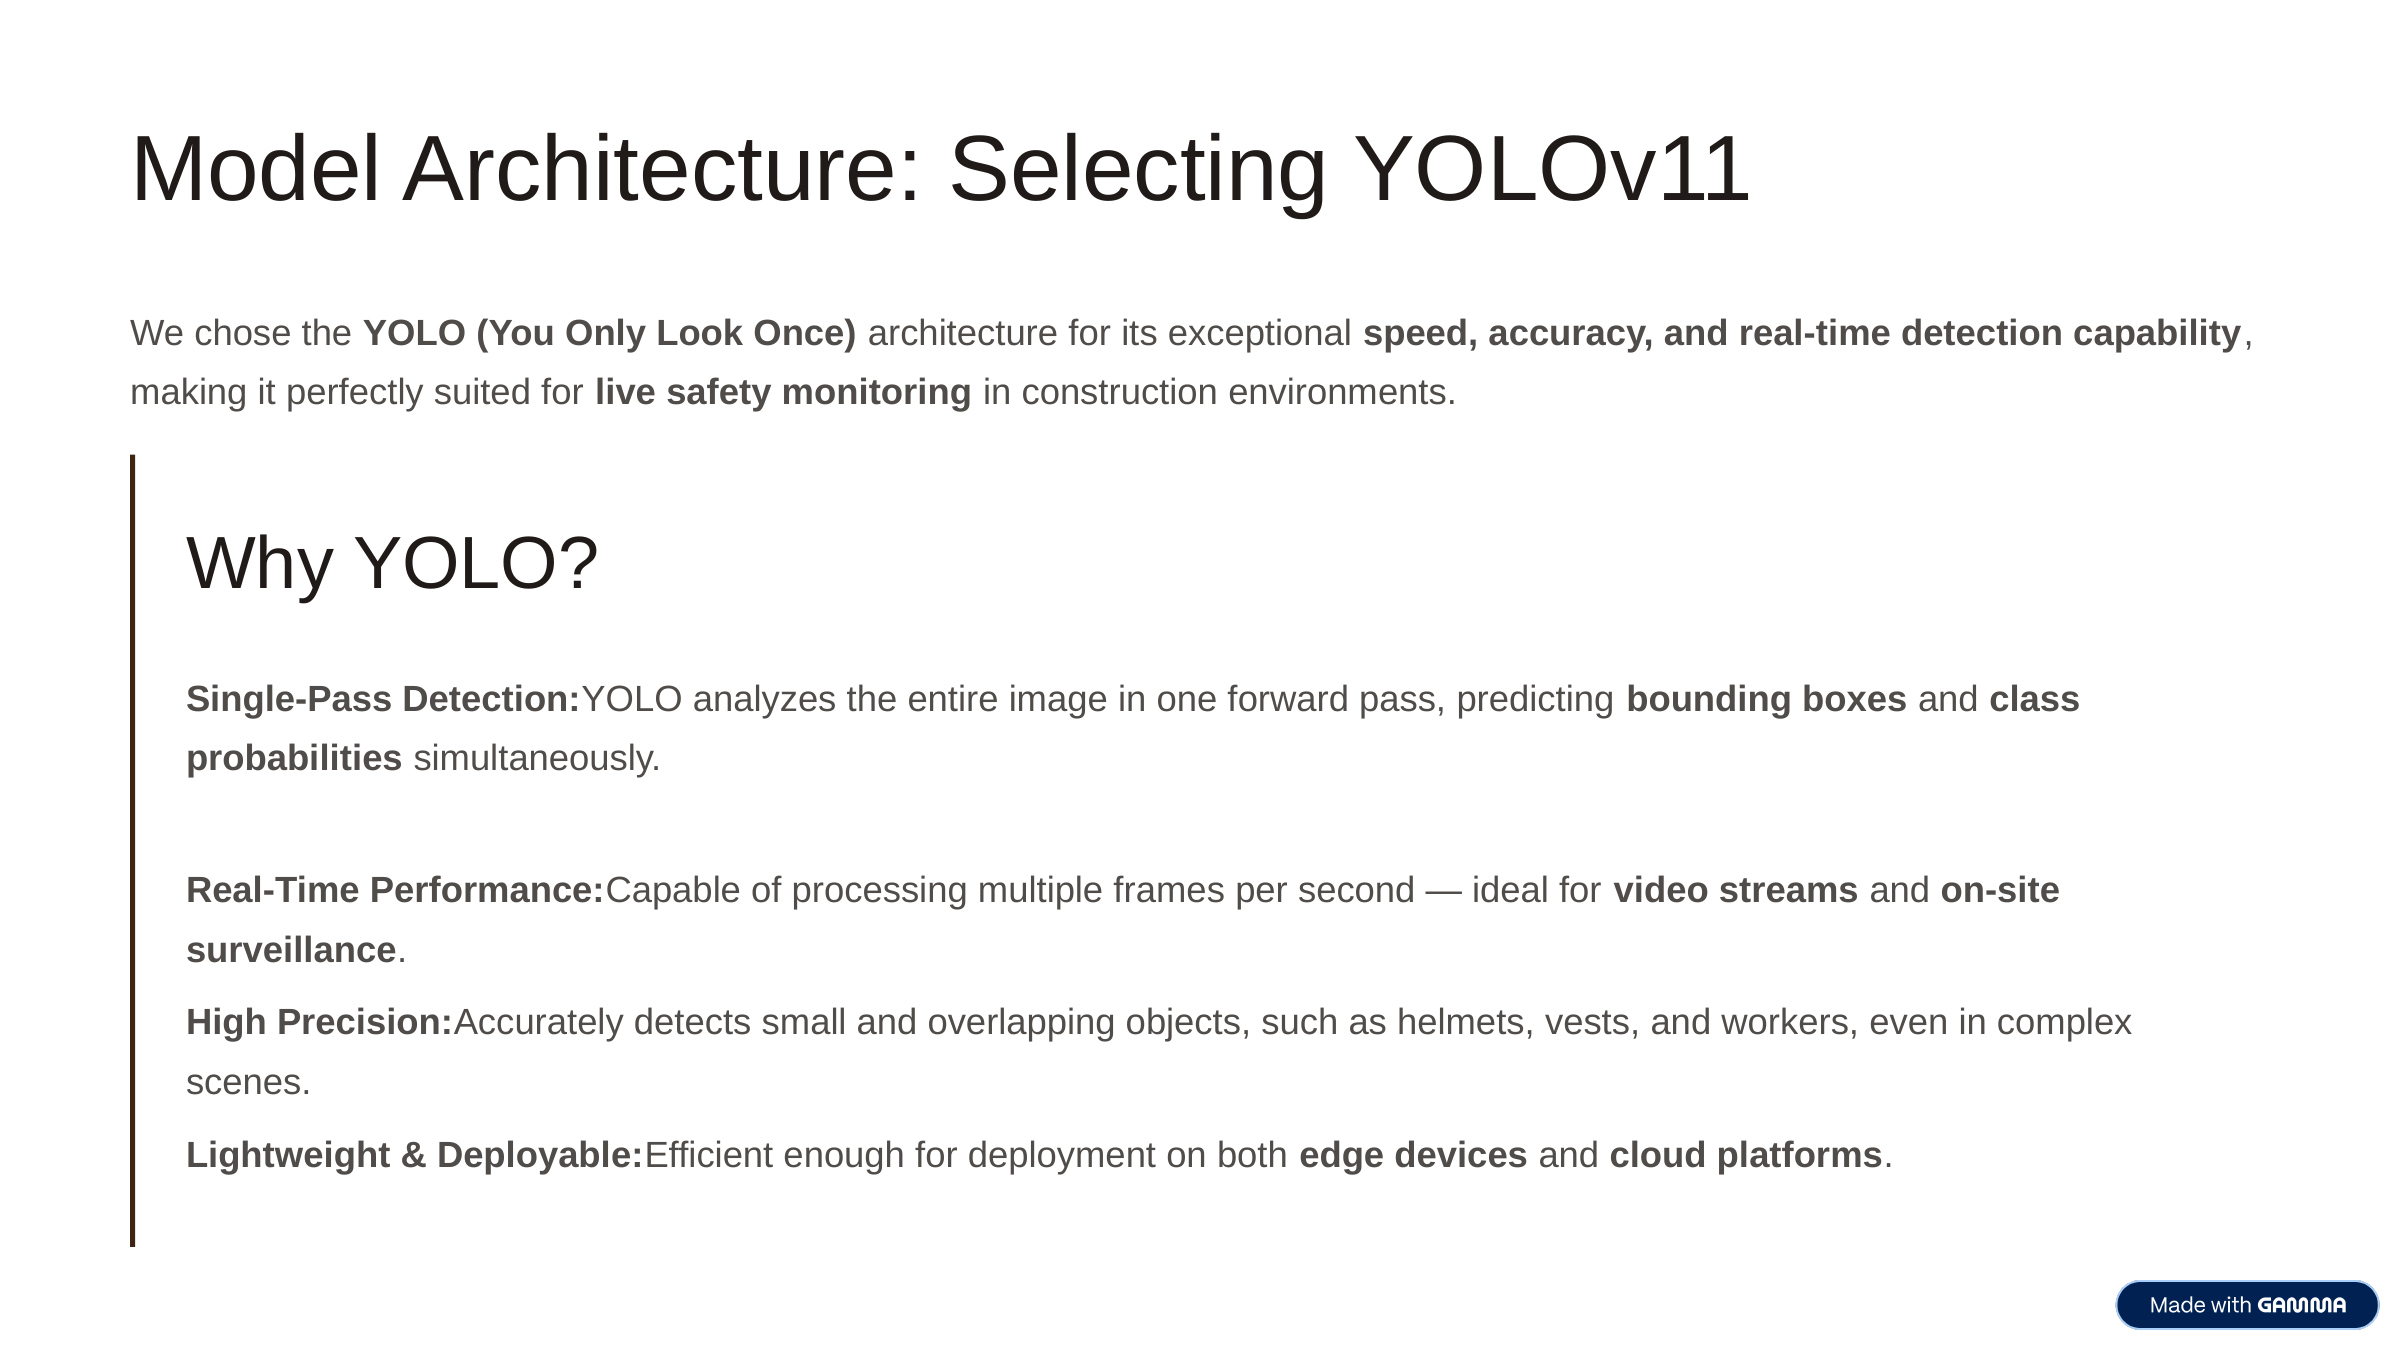

Model Architecture: Selecting YOLOv11
We chose the YOLO (You Only Look Once) architecture for its exceptional speed, accuracy, and real-time detection capability, making it perfectly suited for live safety monitoring in construction environments.

Why YOLO?
Single-Pass Detection:YOLO analyzes the entire image in one forward pass, predicting bounding boxes and class probabilities simultaneously.
Real-Time Performance:Capable of processing multiple frames per second — ideal for video streams and on-site surveillance.
High Precision:Accurately detects small and overlapping objects, such as helmets, vests, and workers, even in complex scenes.
Lightweight & Deployable:Efficient enough for deployment on both edge devices and cloud platforms.